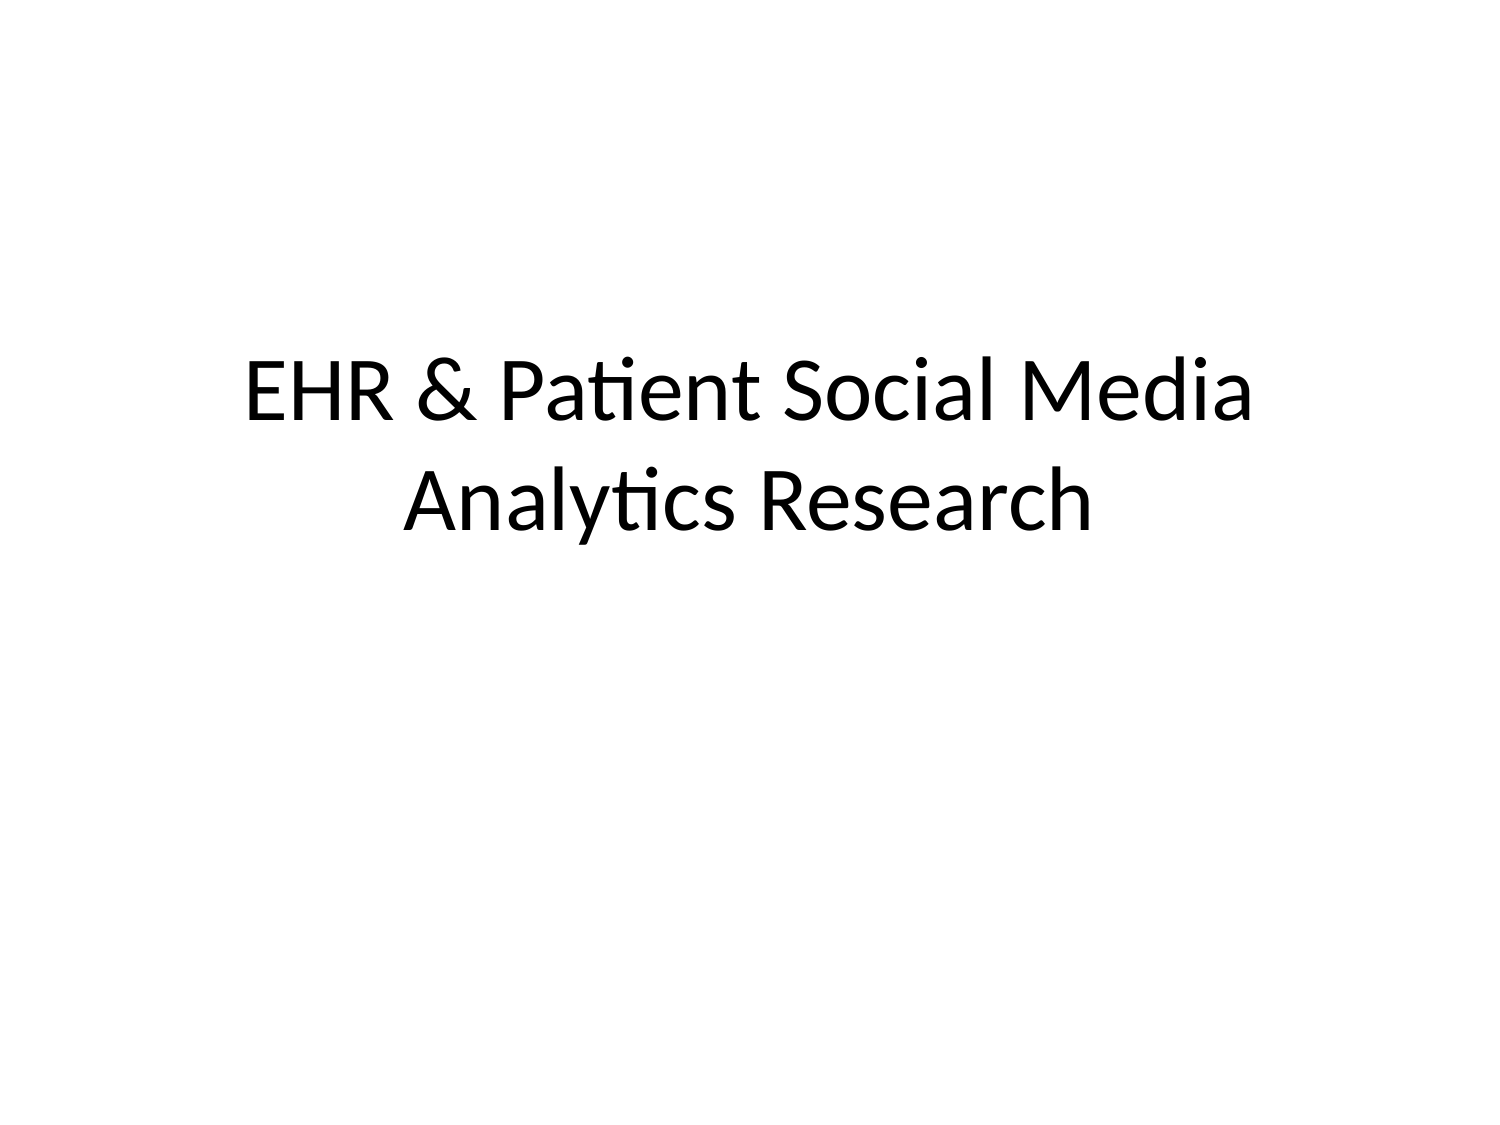

# EHR & Patient Social Media Analytics Research